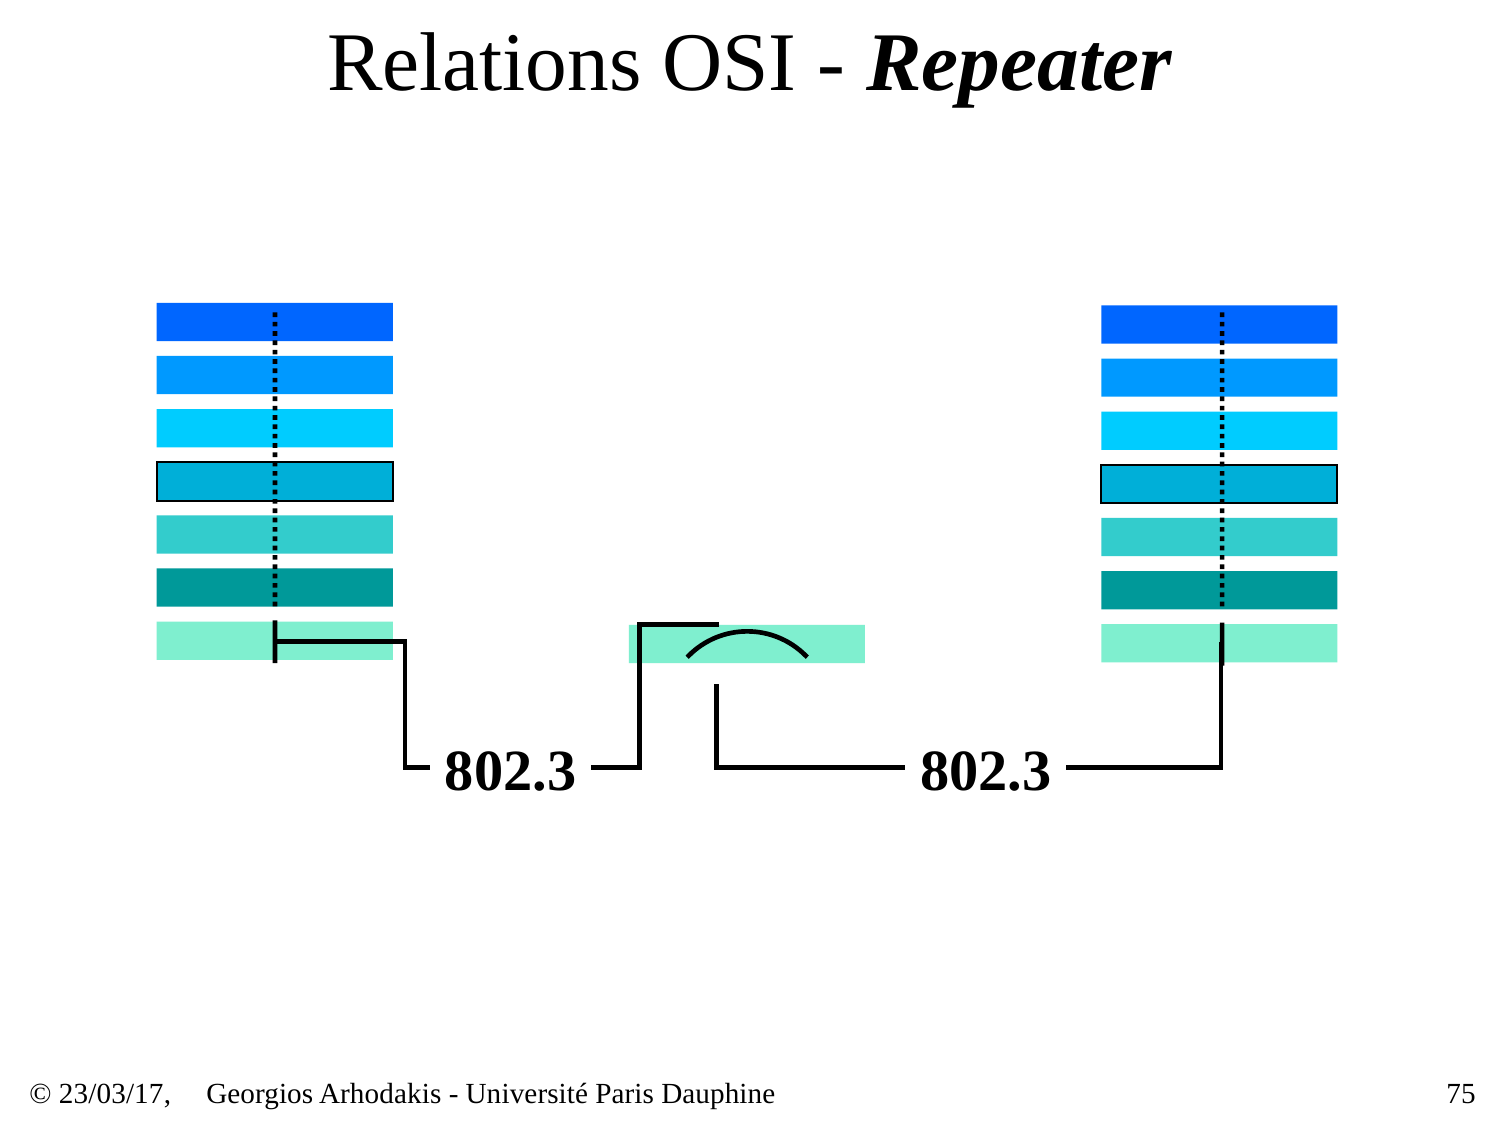

# Relations OSI - Repeater

802.3
802.3
© 23/03/17,
Georgios Arhodakis - Université Paris Dauphine
75